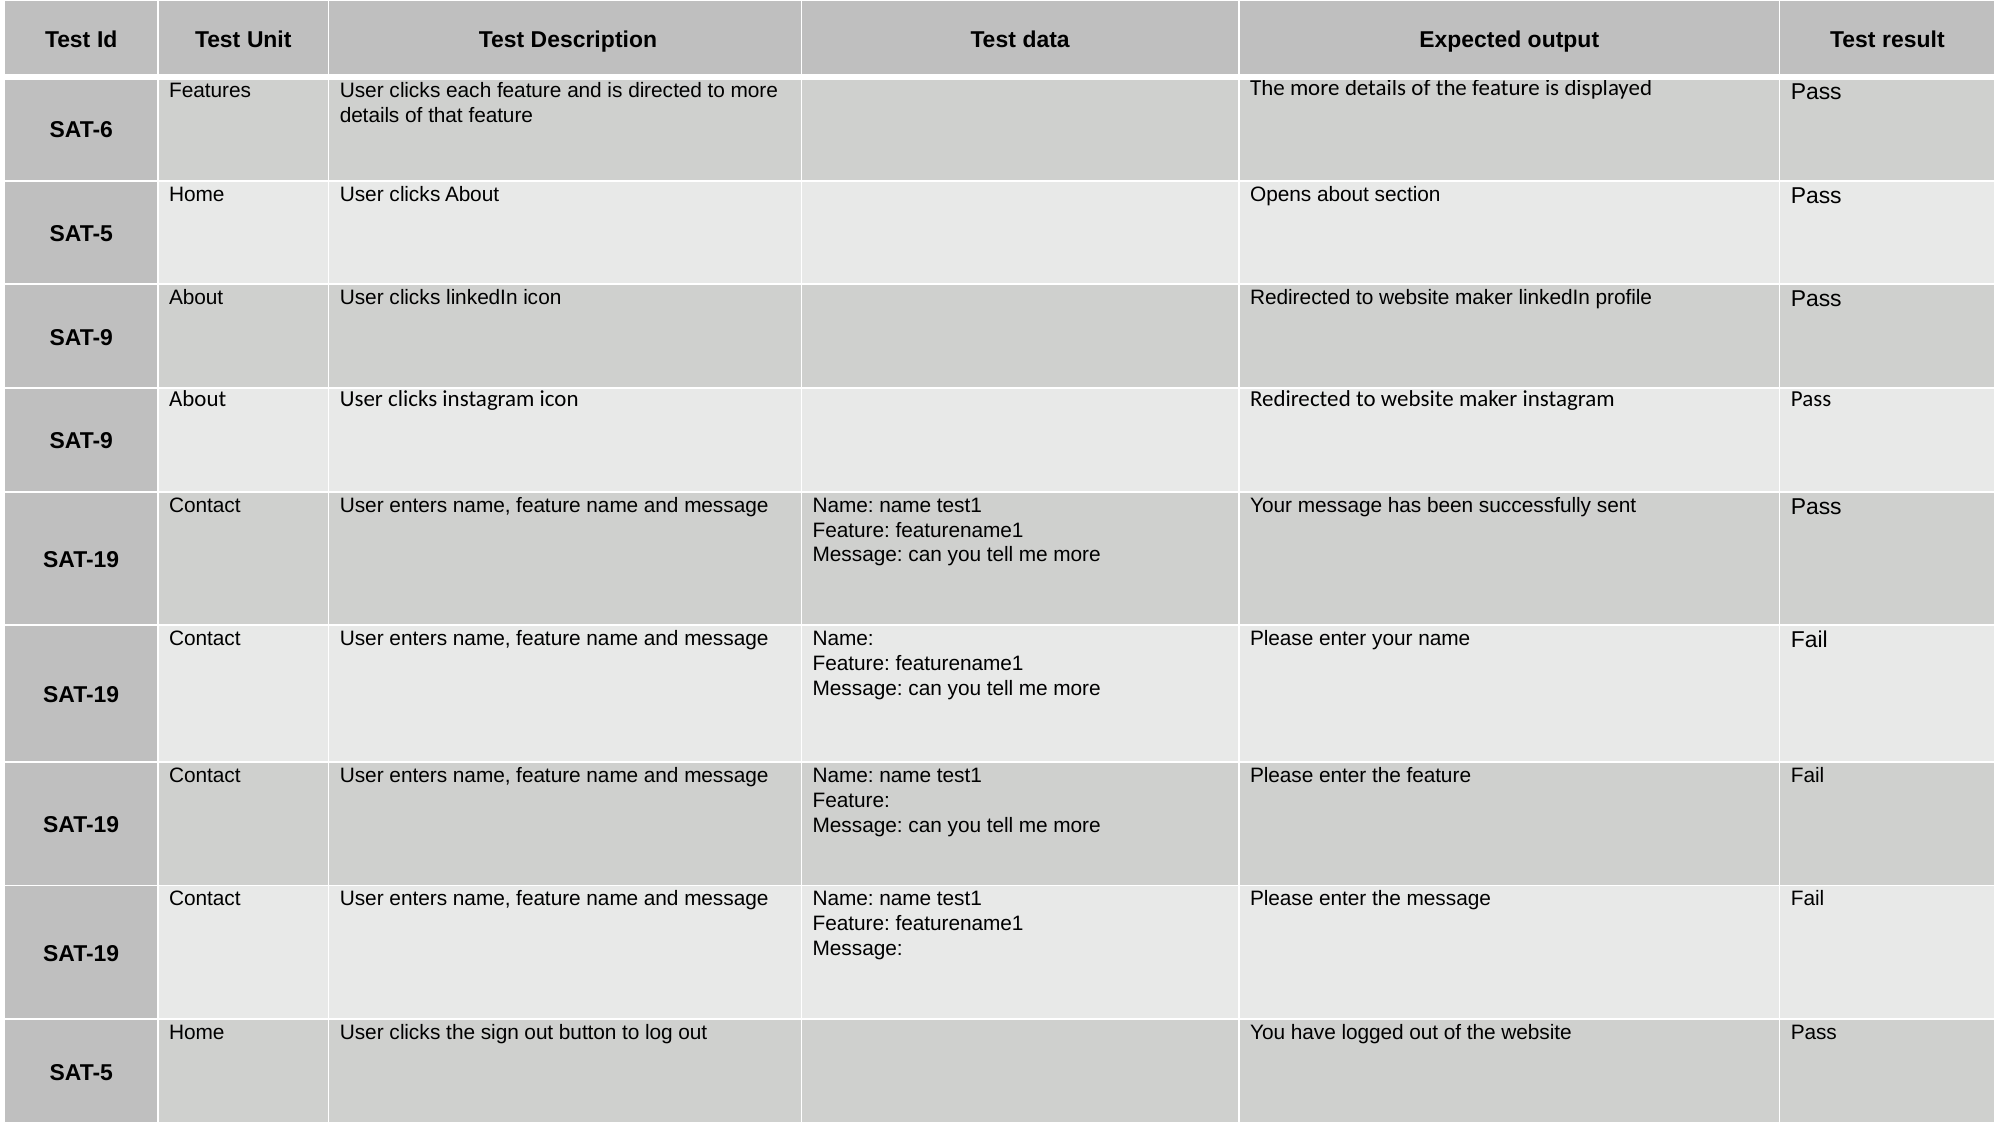

| Test Id | Test Unit | Test Description | Test data | Expected output | Test result |
| --- | --- | --- | --- | --- | --- |
| SAT-6 | Features | User clicks each feature and is directed to more details of that feature |  | The more details of the feature is displayed | Pass |
| SAT-5 | Home | User clicks About |  | Opens about section | Pass |
| SAT-9 | About | User clicks linkedIn icon |  | Redirected to website maker linkedIn profile | Pass |
| SAT-9 | About | User clicks instagram icon |  | Redirected to website maker instagram | Pass |
| SAT-19 | Contact | User enters name, feature name and message | Name: name test1 Feature: featurename1 Message: can you tell me more | Your message has been successfully sent | Pass |
| SAT-19 | Contact | User enters name, feature name and message | Name: Feature: featurename1 Message: can you tell me more | Please enter your name | Fail |
| SAT-19 | Contact | User enters name, feature name and message | Name: name test1 Feature: Message: can you tell me more | Please enter the feature | Fail |
| SAT-19 | Contact | User enters name, feature name and message | Name: name test1 Feature: featurename1 Message: | Please enter the message | Fail |
| SAT-5 | Home | User clicks the sign out button to log out |  | You have logged out of the website | Pass |